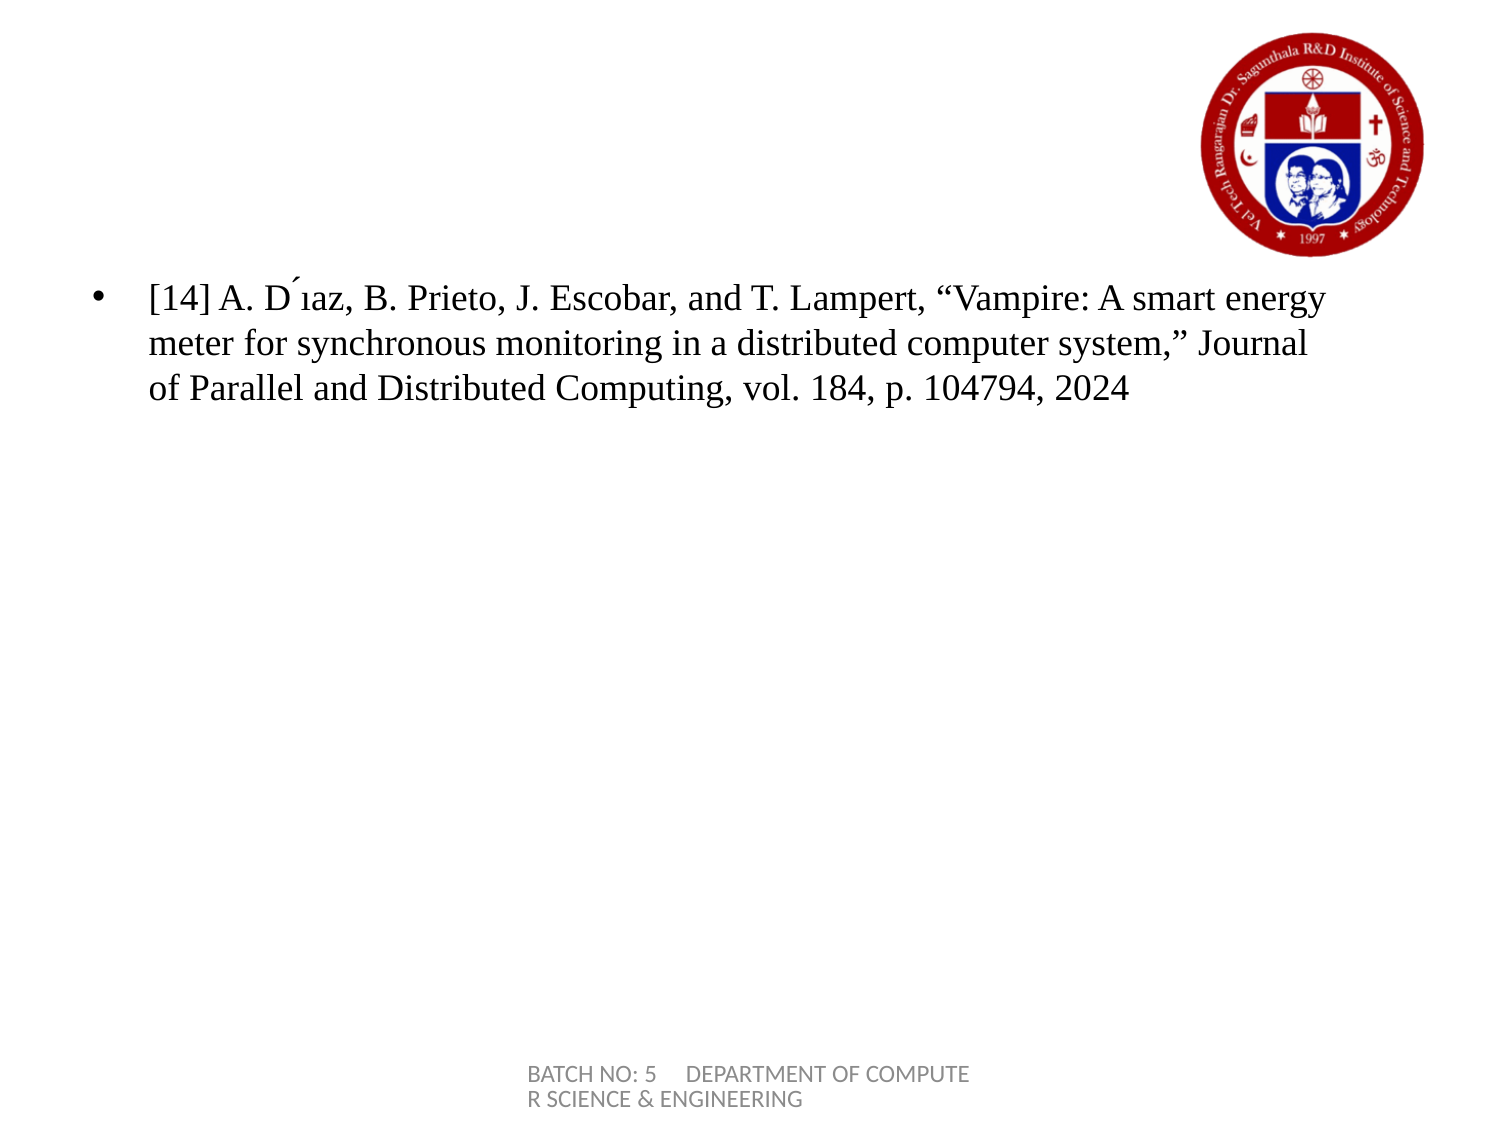

[14] A. D ́ıaz, B. Prieto, J. Escobar, and T. Lampert, “Vampire: A smart energy meter for synchronous monitoring in a distributed computer system,” Journal of Parallel and Distributed Computing, vol. 184, p. 104794, 2024

BATCH NO: 5     DEPARTMENT OF COMPUTER SCIENCE & ENGINEERING
38